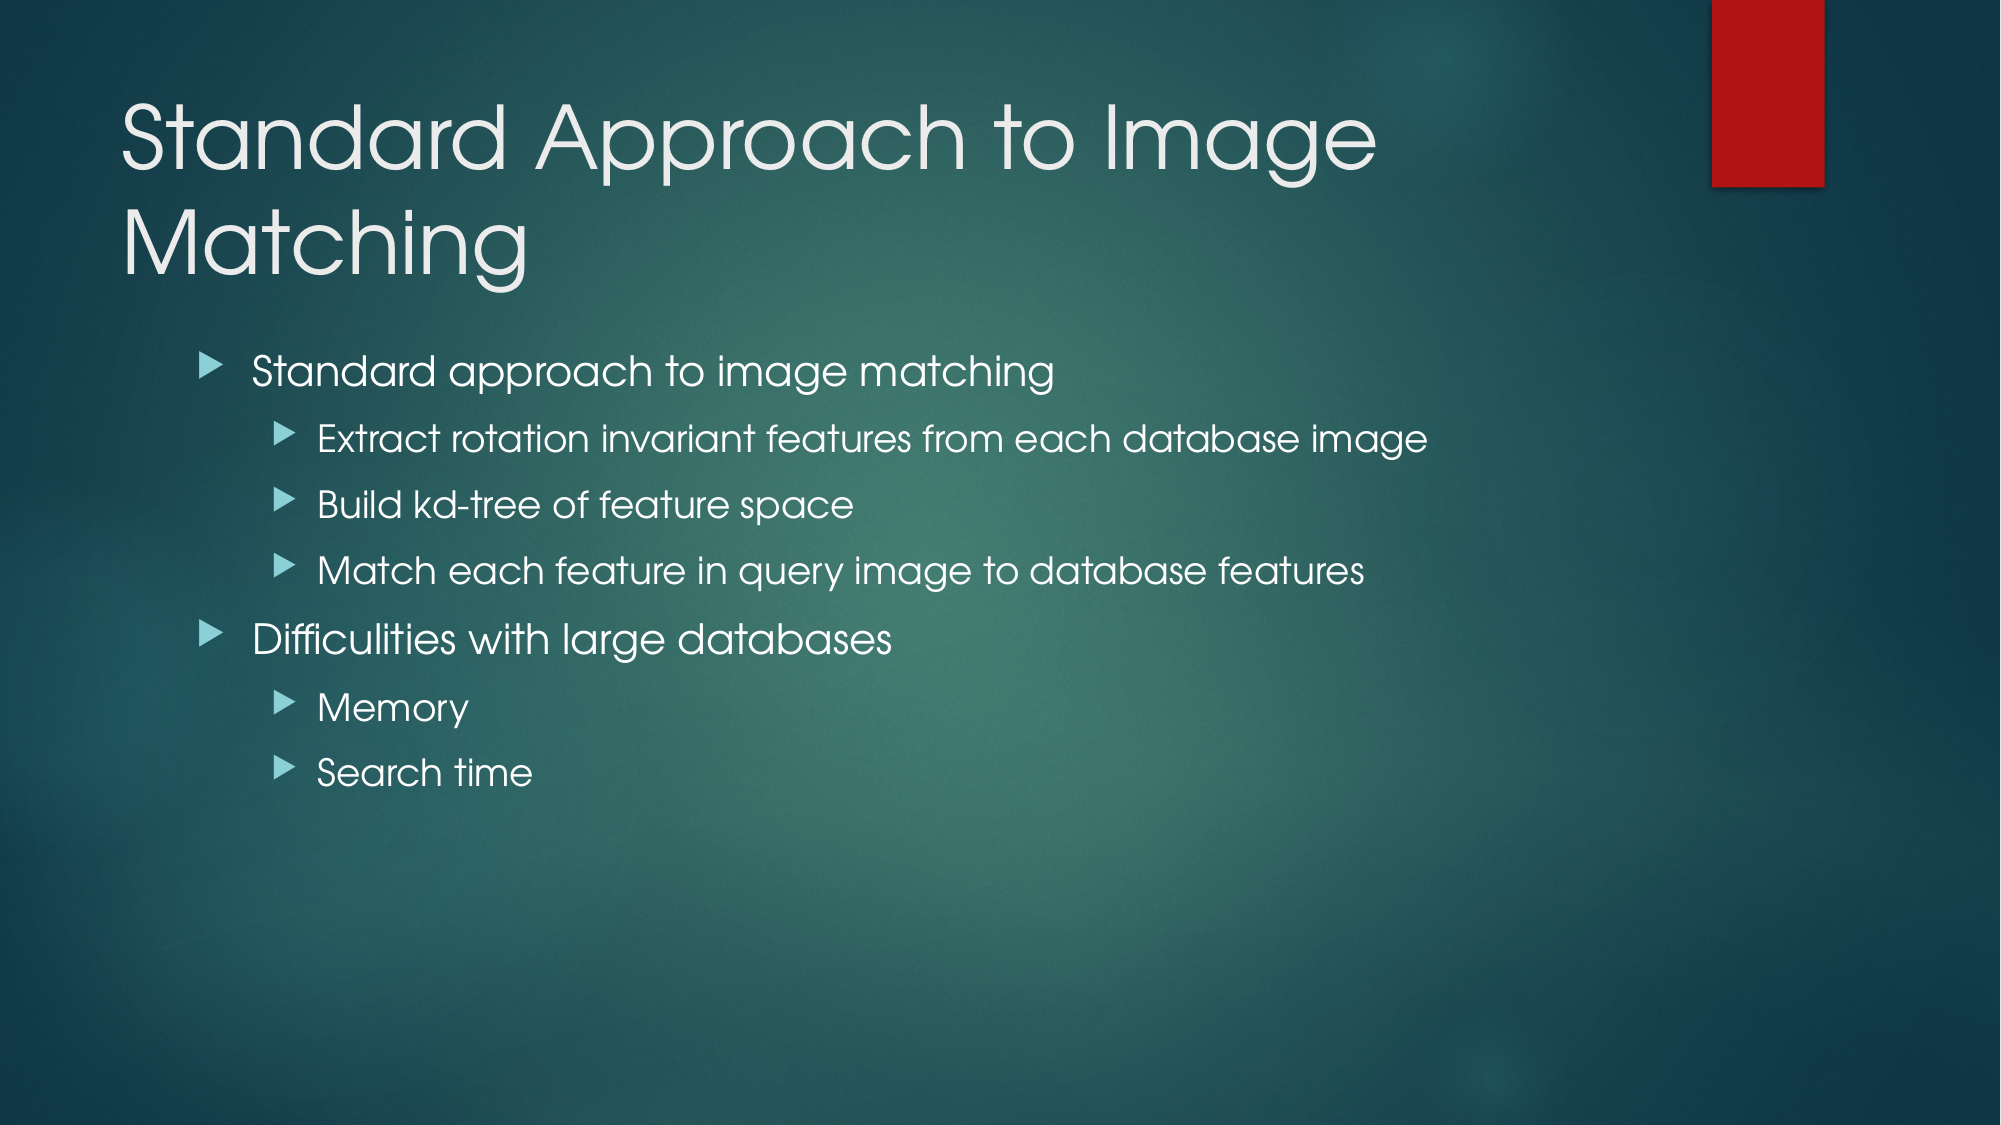

# Standard Approach to Image Matching
Standard approach to image matching
Extract rotation invariant features from each database image
Build kd-tree of feature space
Match each feature in query image to database features
Difficulities with large databases
Memory
Search time